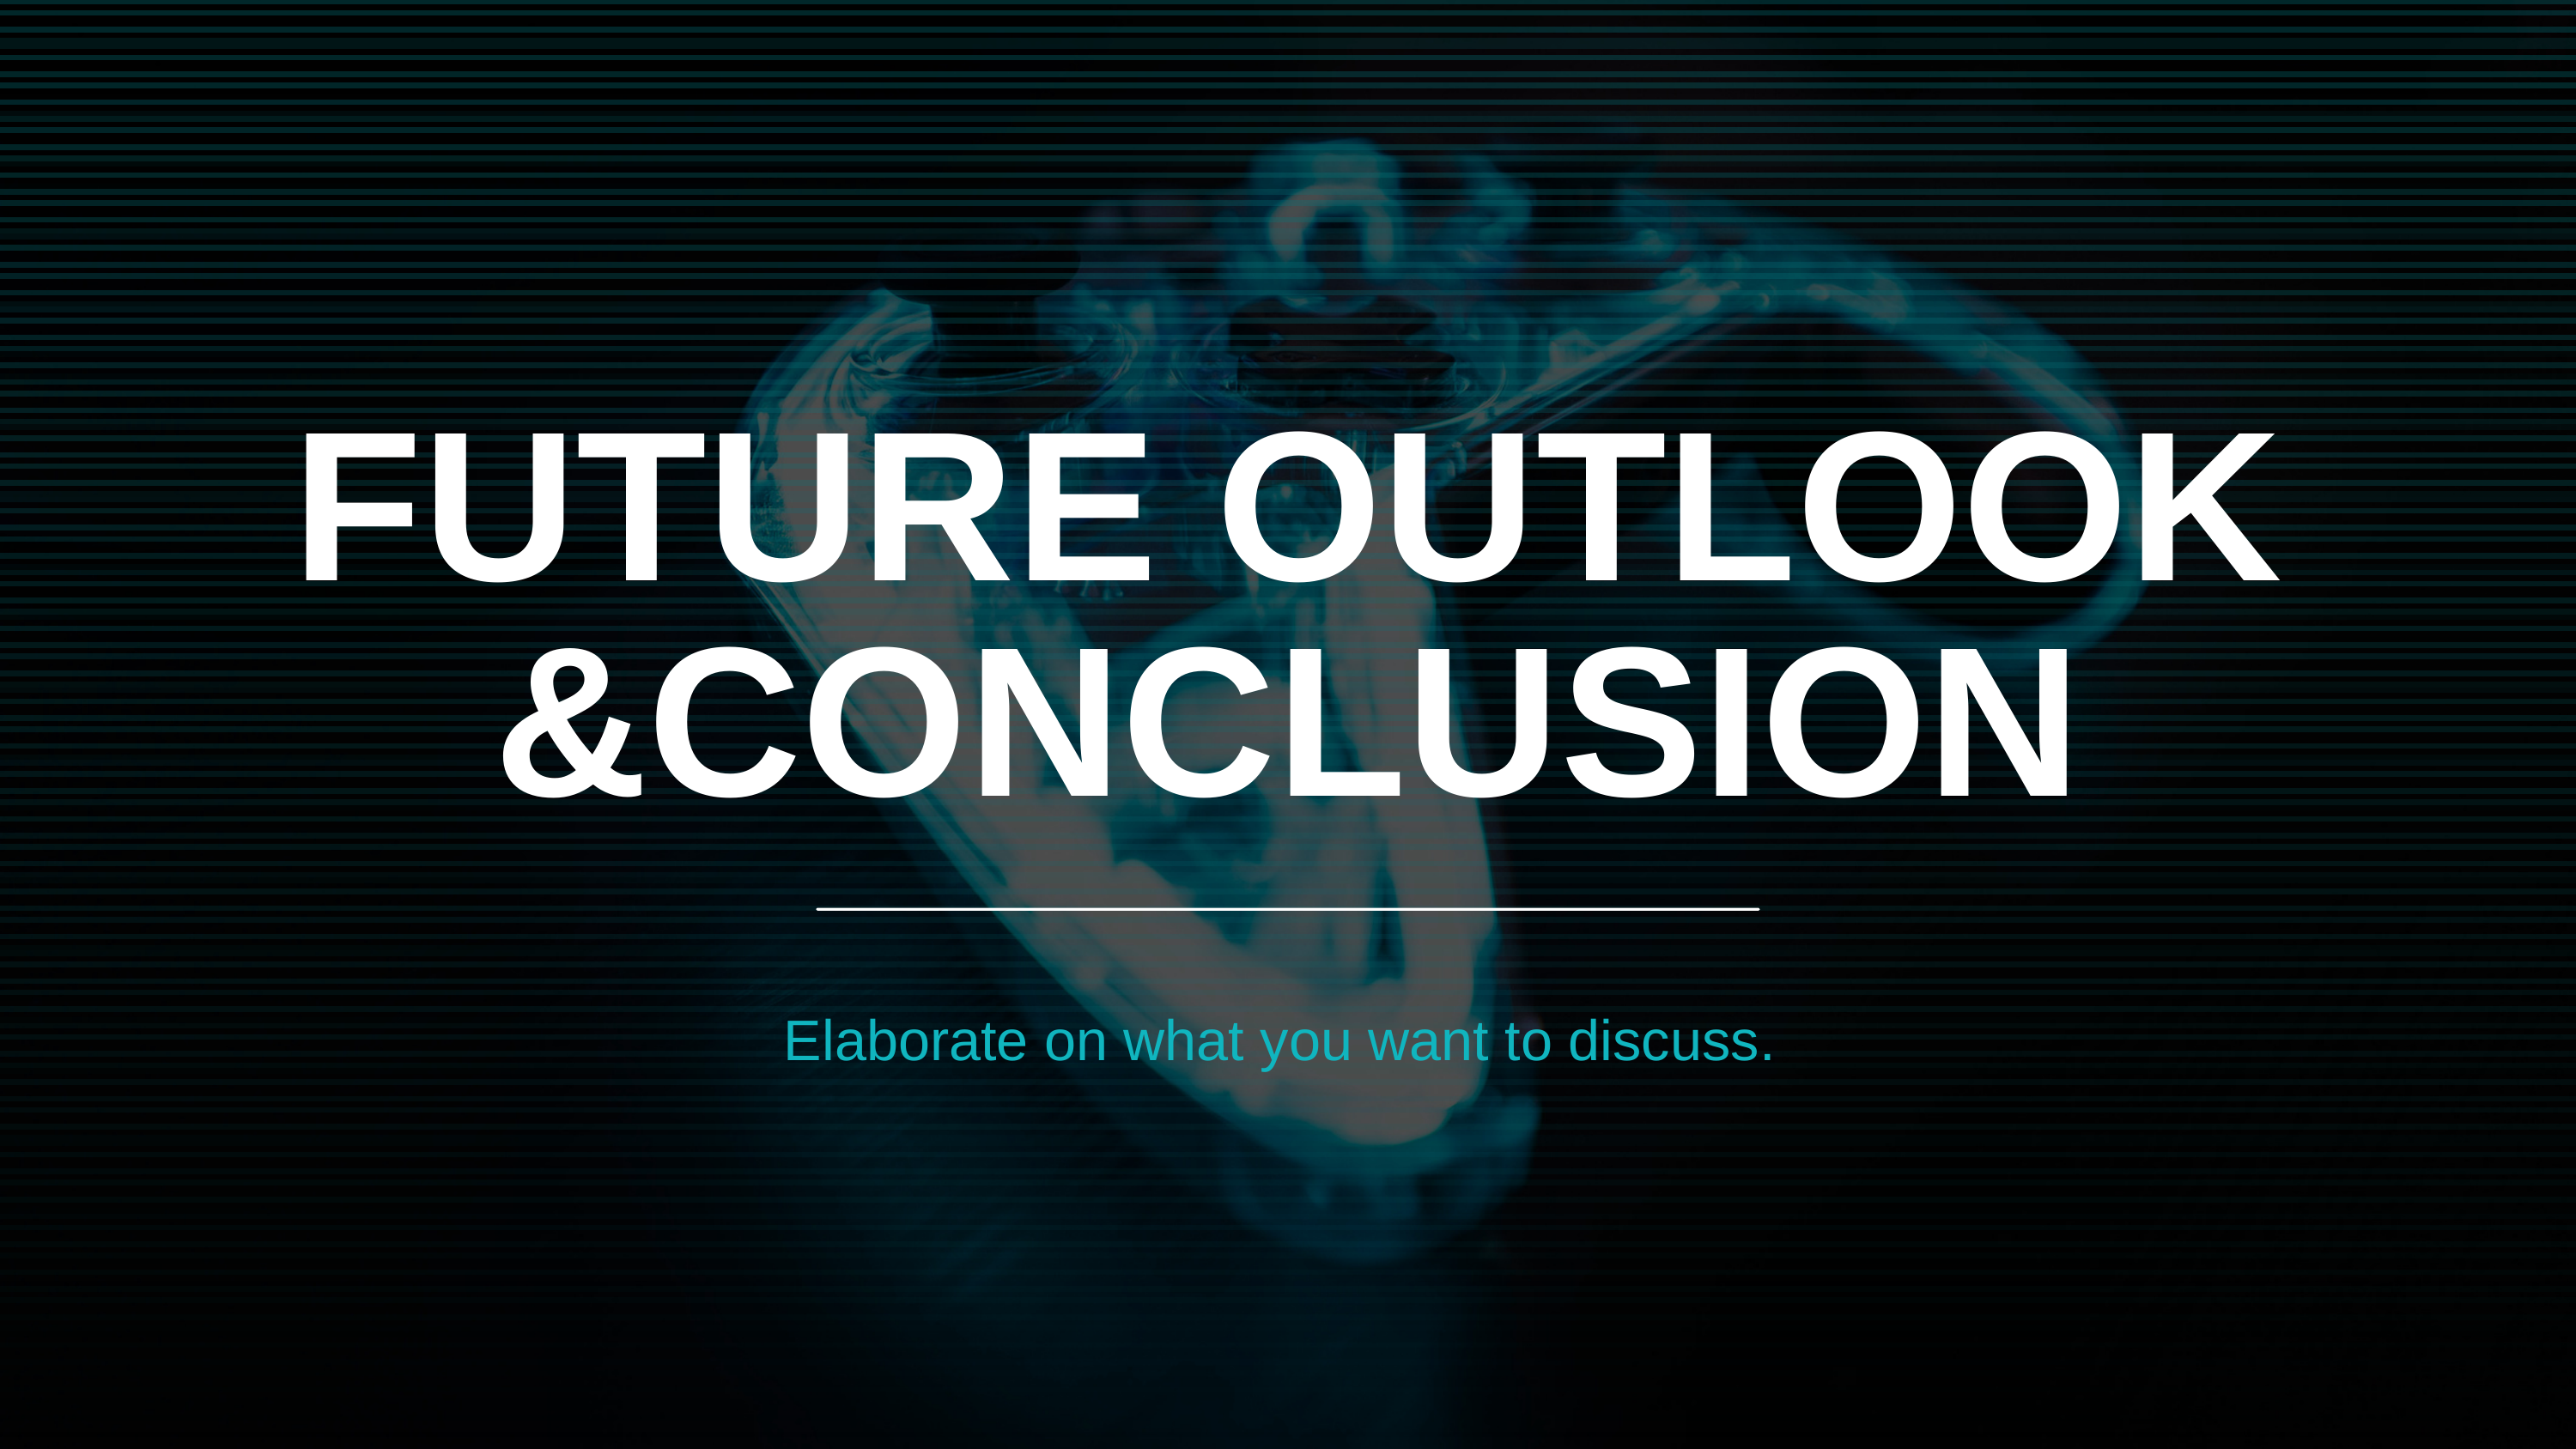

FUTURE OUTLOOK &CONCLUSION

Elaborate on what you want to discuss.